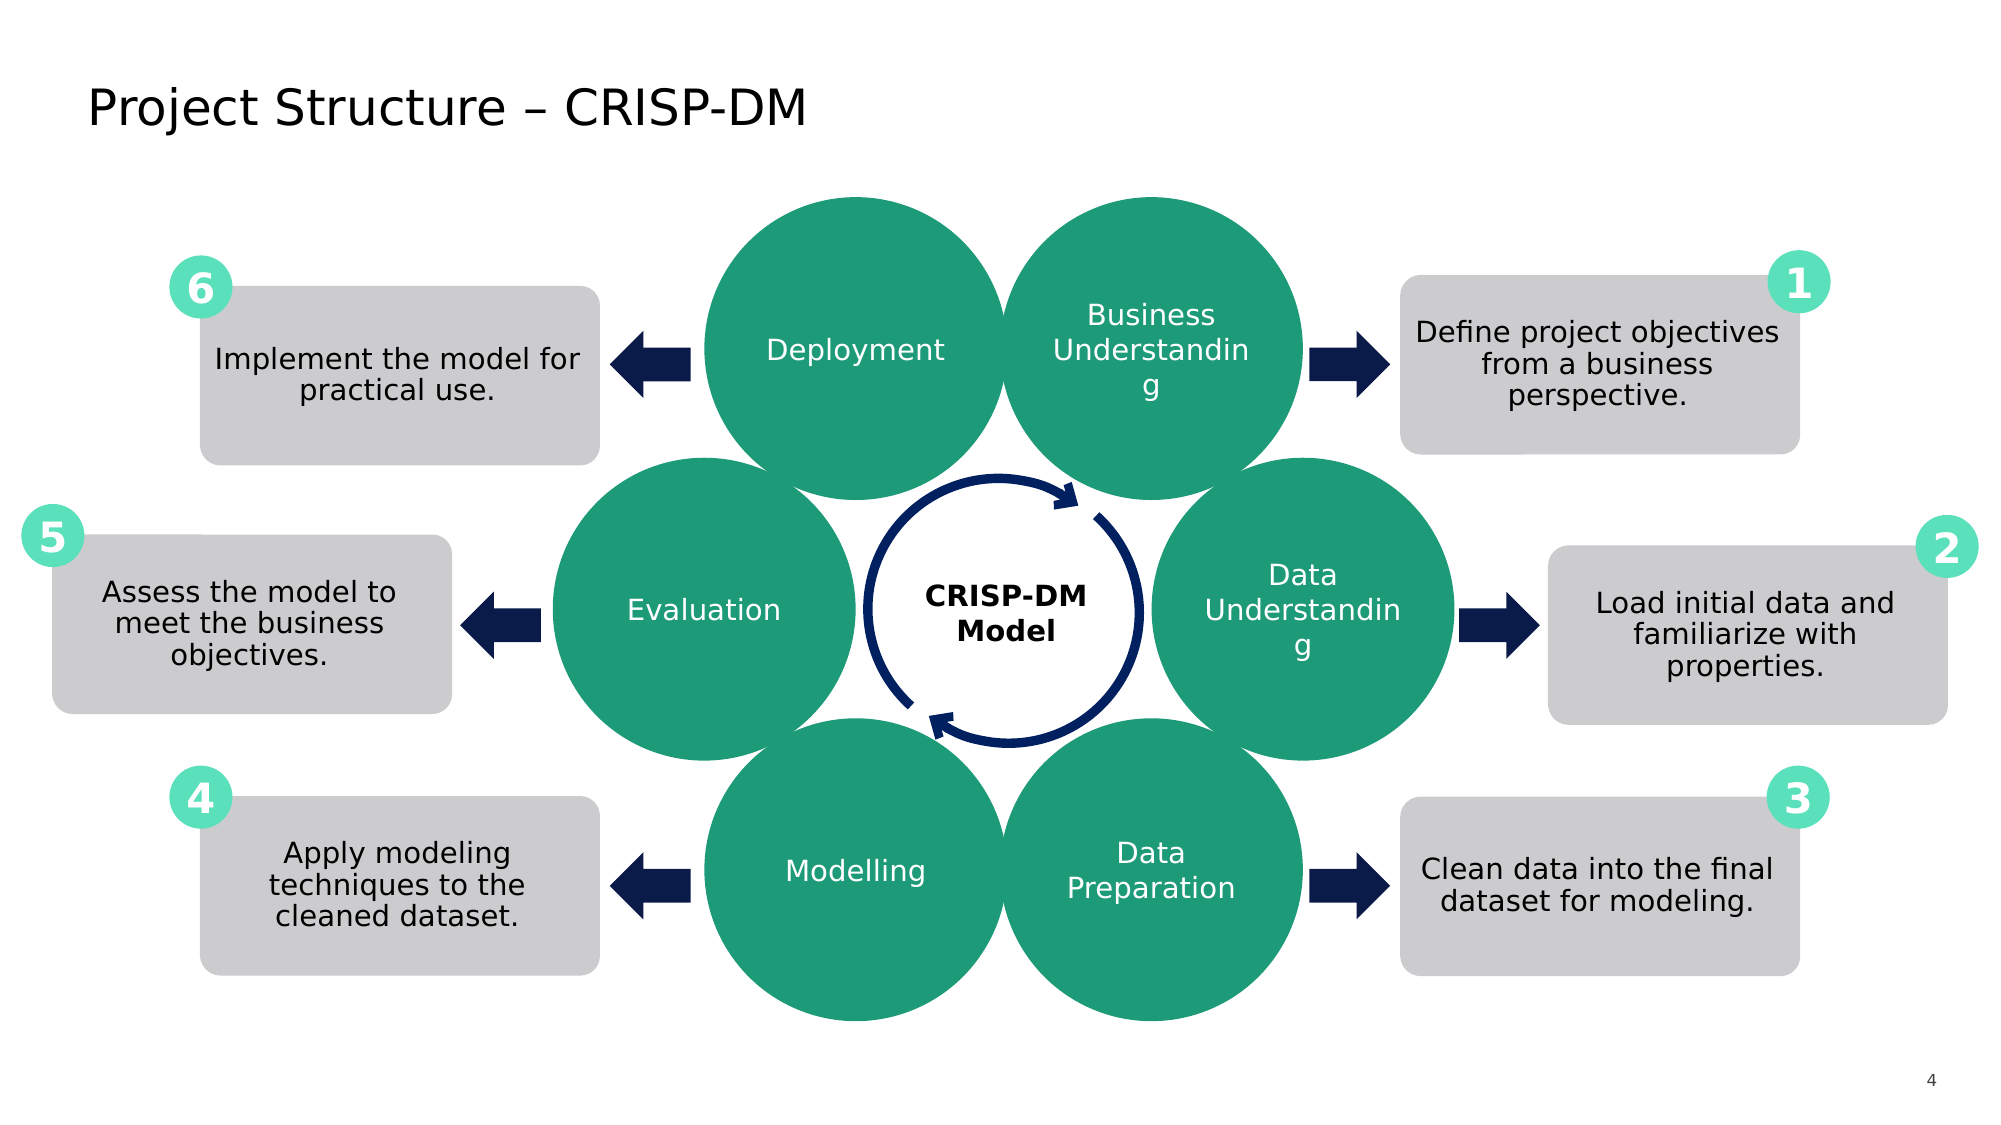

Project Structure – CRISP-DM
Deployment
Business Understanding
Evaluation
Data Understanding
Modelling
Data Preparation
1
6

Define project objectives from a business perspective.

Implement the model for practical use.

Assess the model to meet the business objectives.

Load initial data and familiarize with properties.

Apply modeling techniques to the cleaned dataset.

Clean data into the final dataset for modeling.

5
2
4
3

CRISP-DM Model